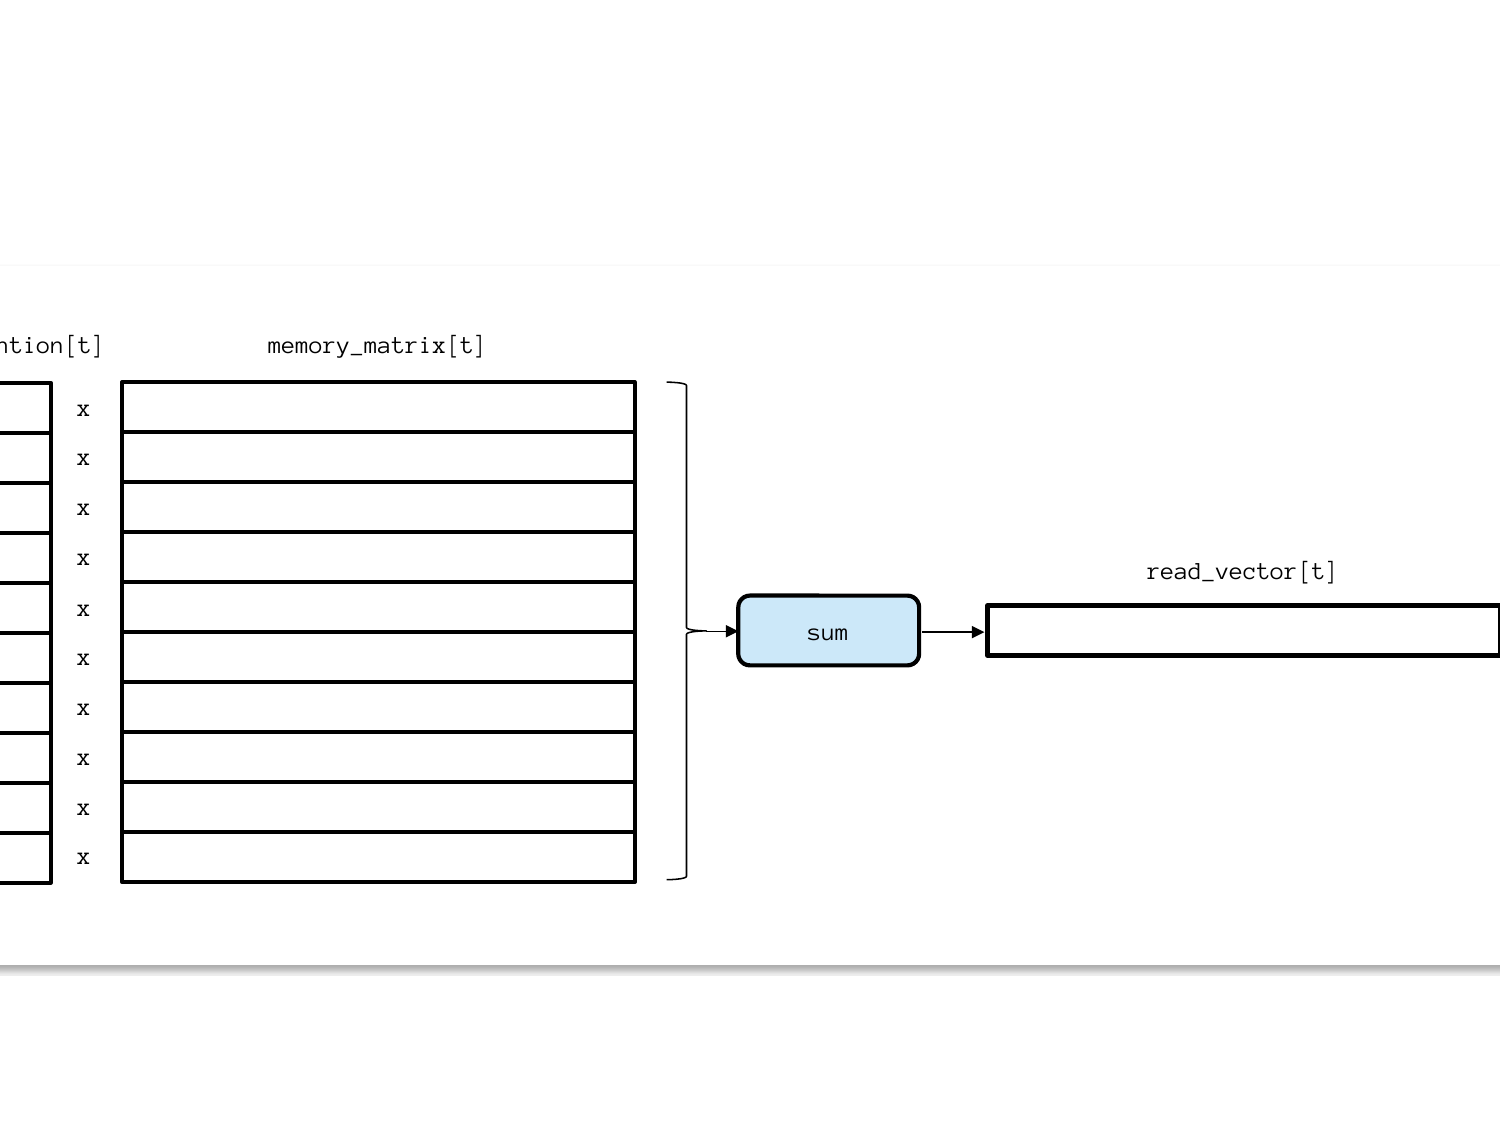

attention[t]
memory_matrix[t]
x
x
x
x
x
x
x
x
x
x

read_vector[t]
sum